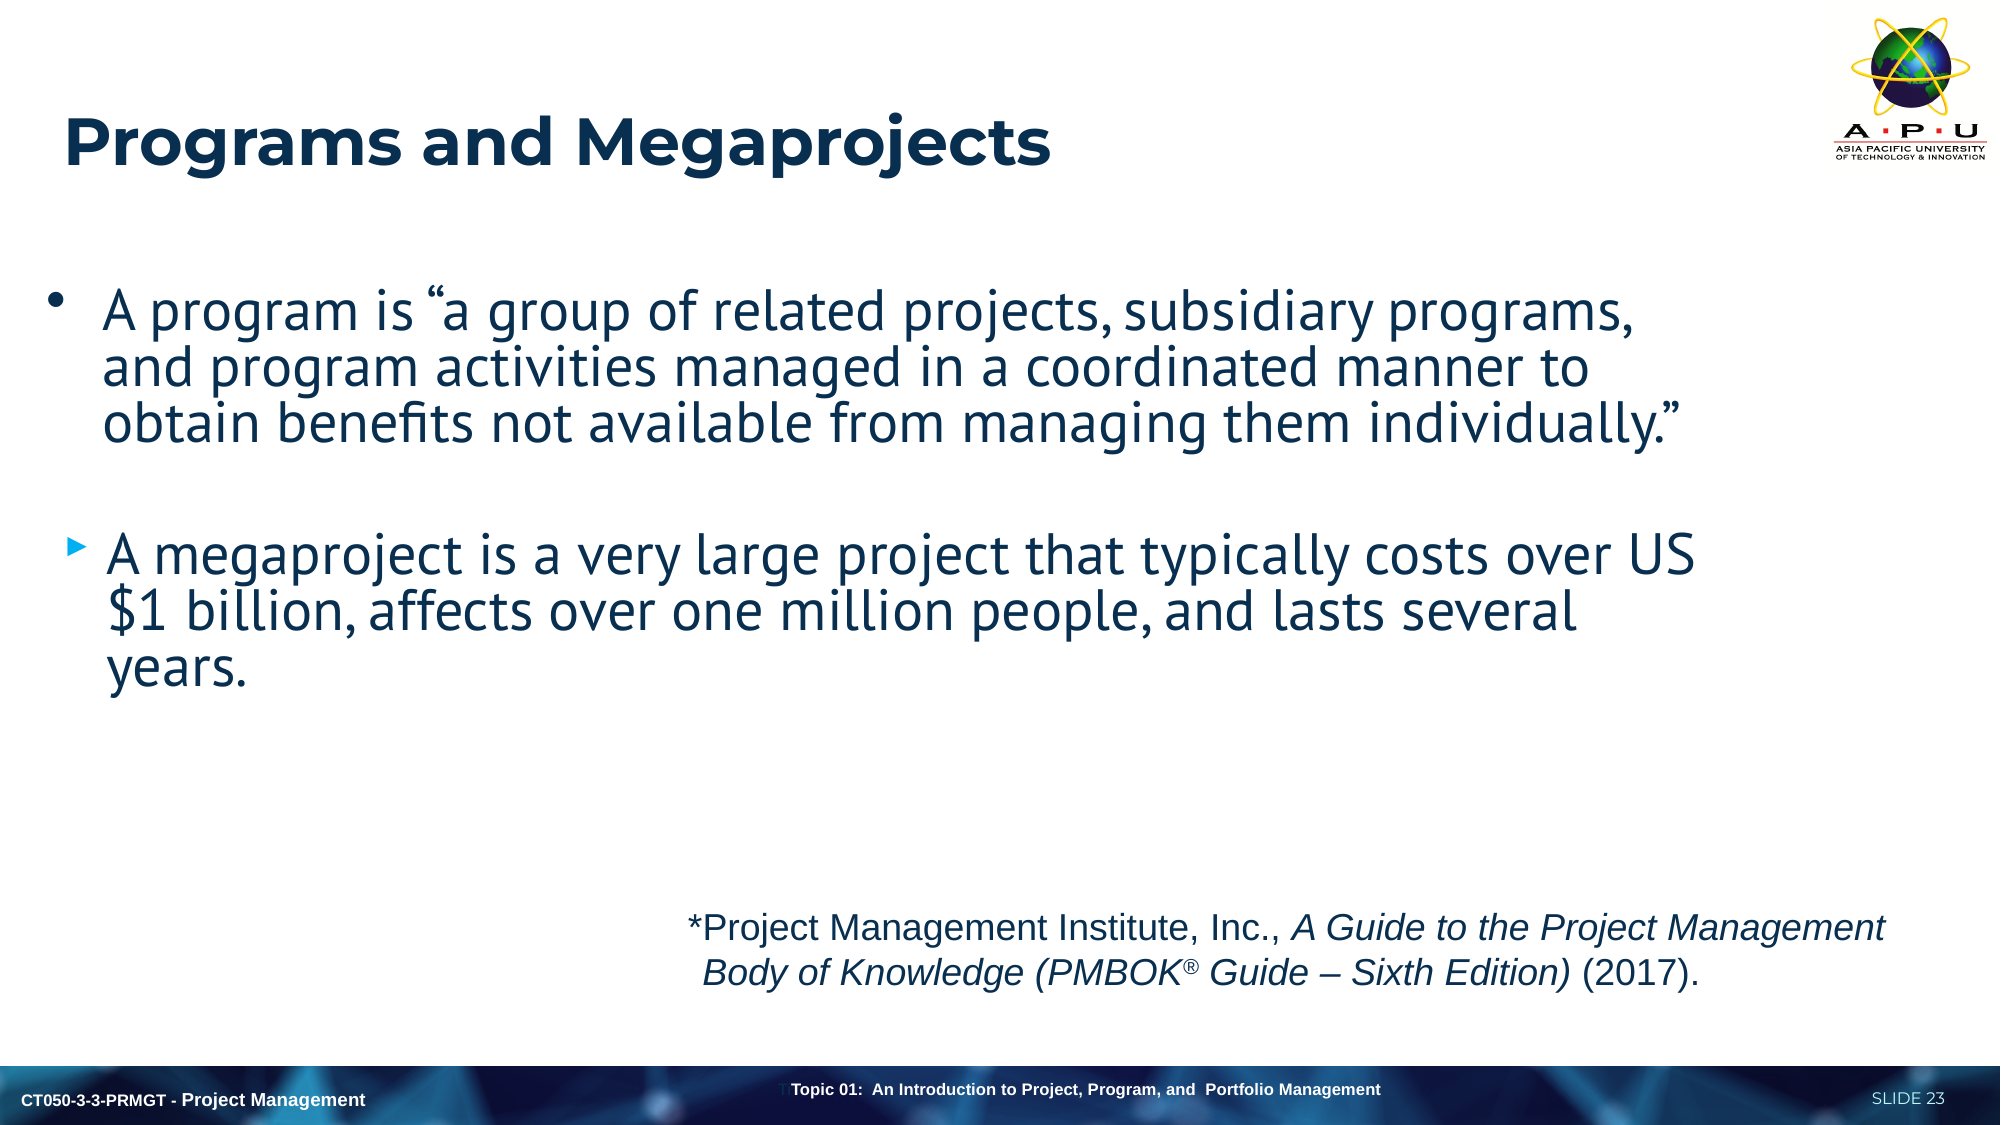

# Programs and Megaprojects
A program is “a group of related projects, subsidiary programs, and program activities managed in a coordinated manner to obtain benefits not available from managing them individually.”

A megaproject is a very large project that typically costs over US $1 billion, affects over one million people, and lasts several years.

    *Project Management Institute, Inc., A Guide to the Project Management Body of Knowledge (PMBOK® Guide – Sixth Edition) (2017).